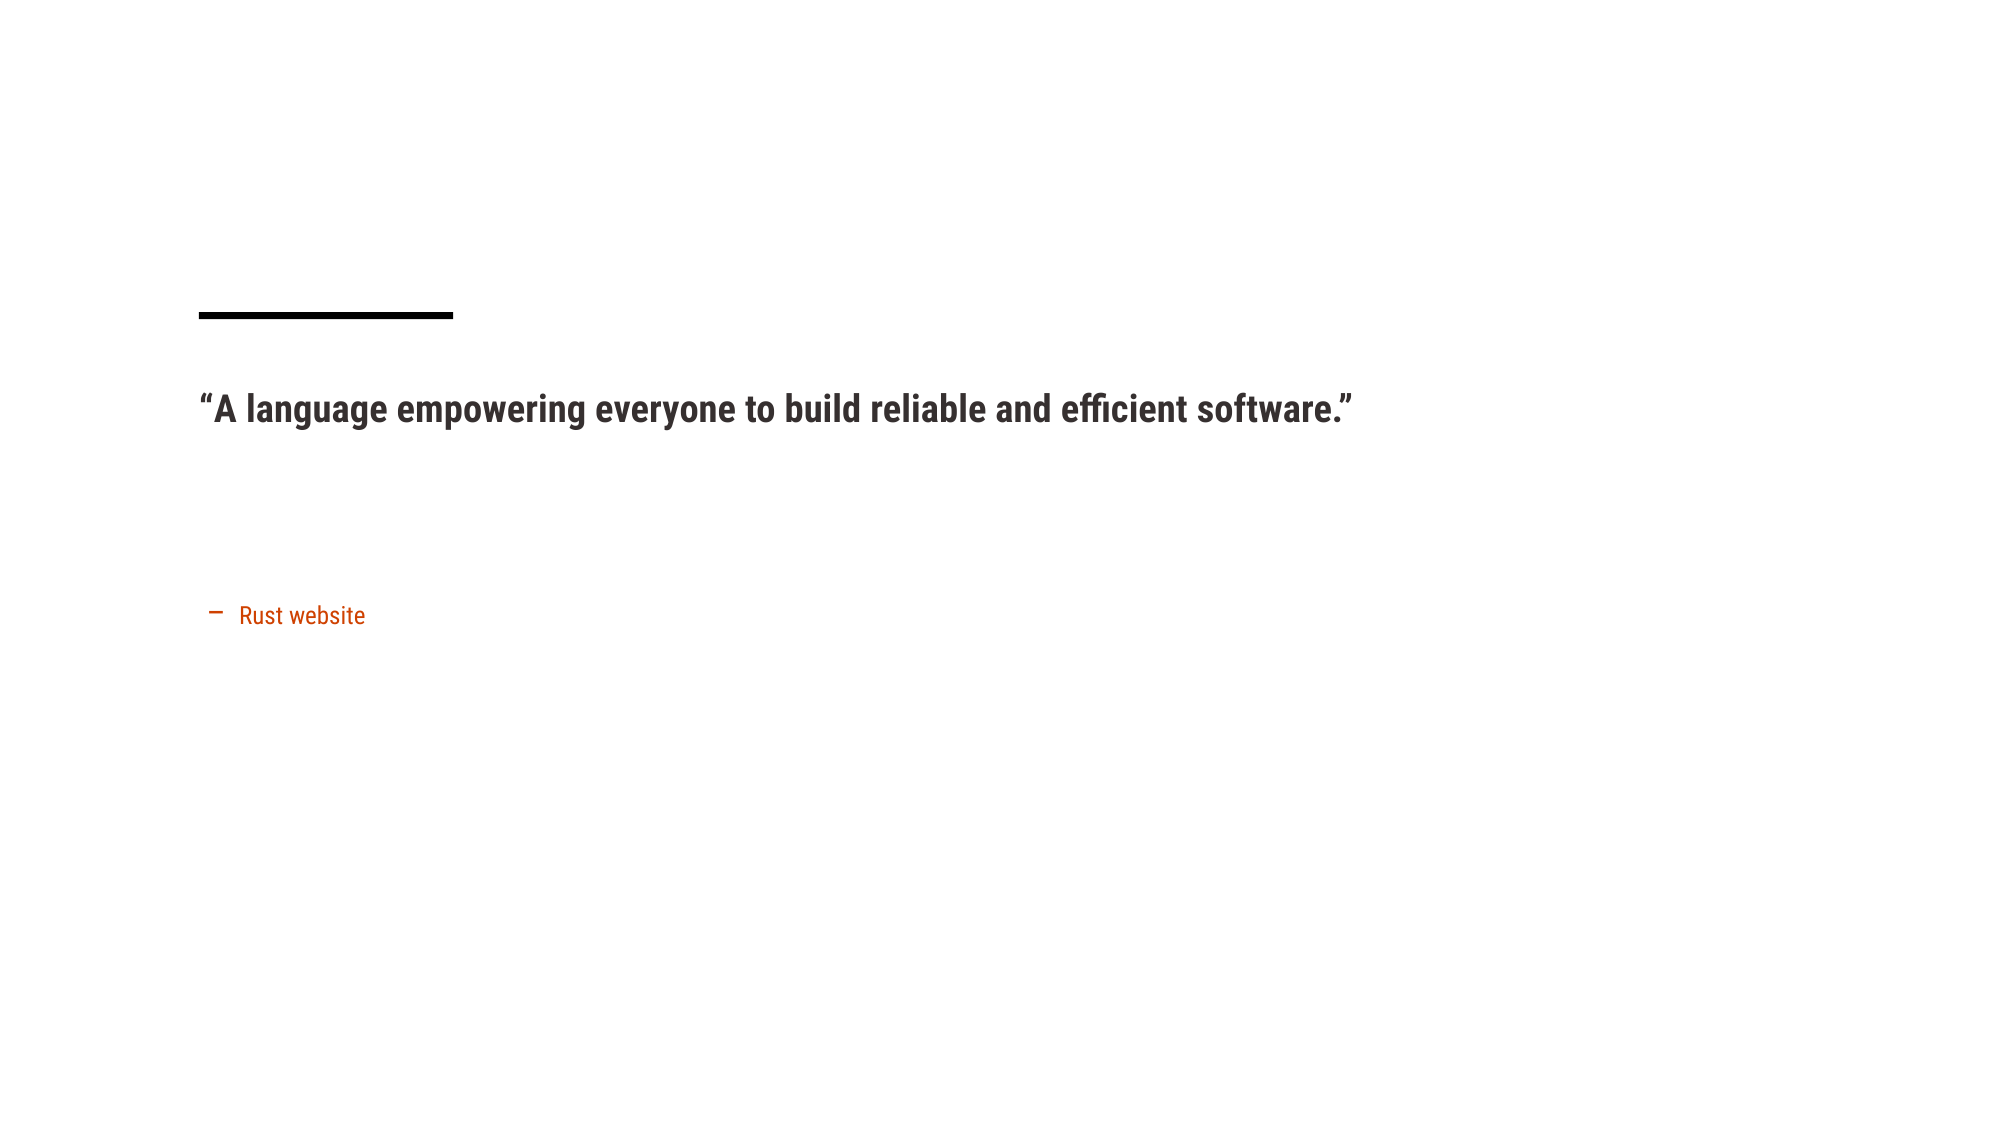

# “A language empowering everyone to build reliable and efficient software.”
 –  Rust website